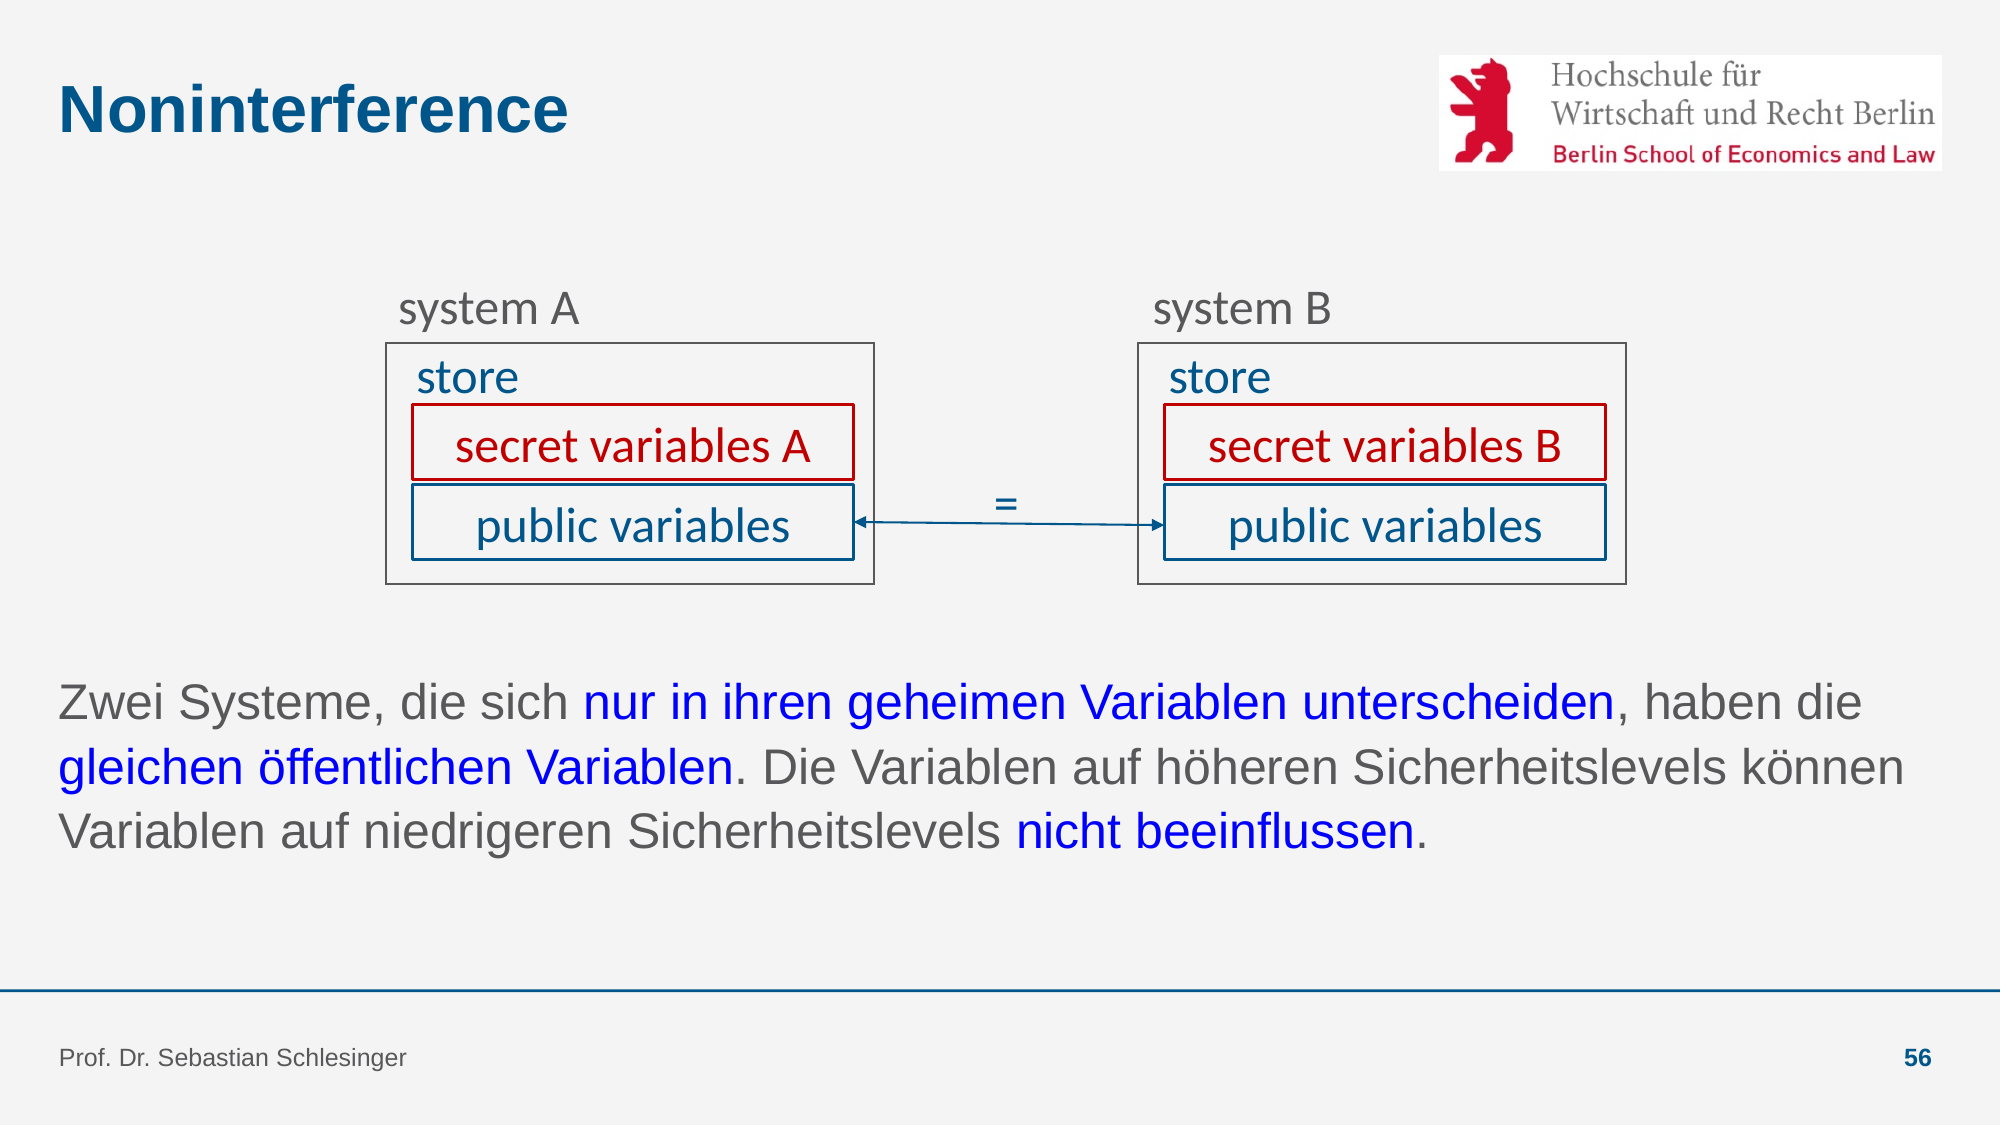

# Noninterference

Zwei Systeme, die sich nur in ihren geheimen Variablen unterscheiden, haben die gleichen öffentlichen Variablen. Die Variablen auf höheren Sicherheitslevels können Variablen auf niedrigeren Sicherheitslevels nicht beeinflussen.
system A
system B
store
store

secret variables A
secret variables B
=
public variables
public variables
Prof. Dr. Sebastian Schlesinger
56